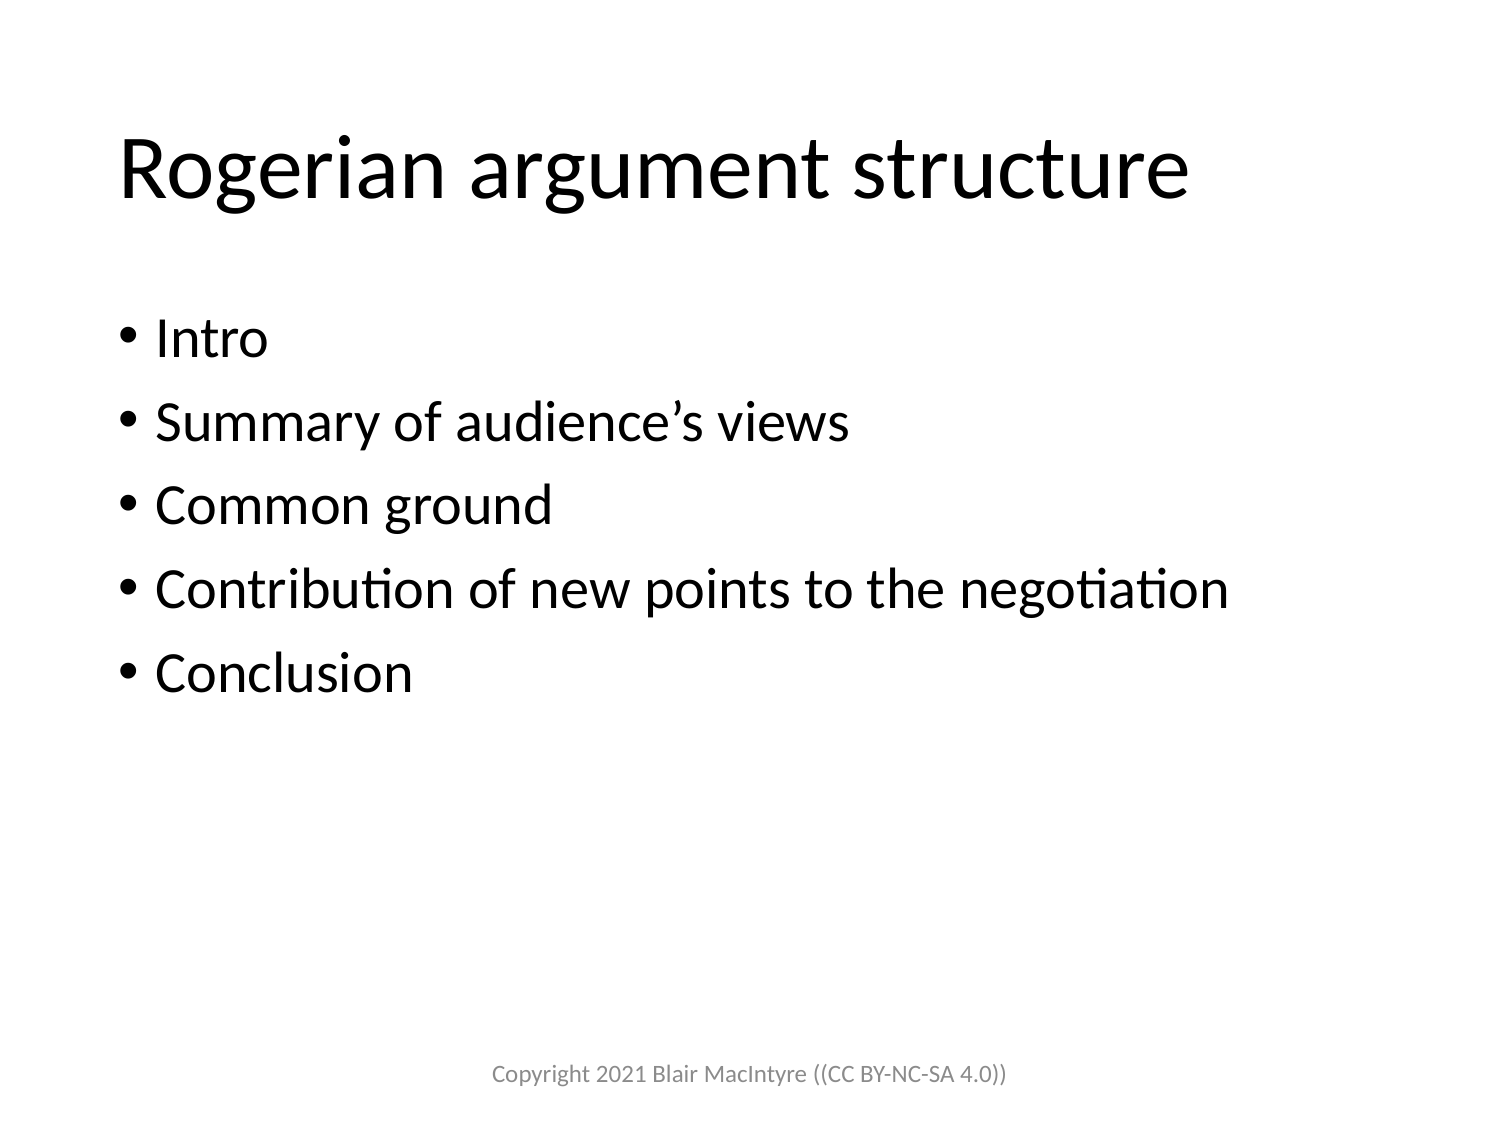

# Rogerian argument structure
Intro
Summary of audience’s views
Common ground
Contribution of new points to the negotiation
Conclusion
Copyright 2021 Blair MacIntyre ((CC BY-NC-SA 4.0))